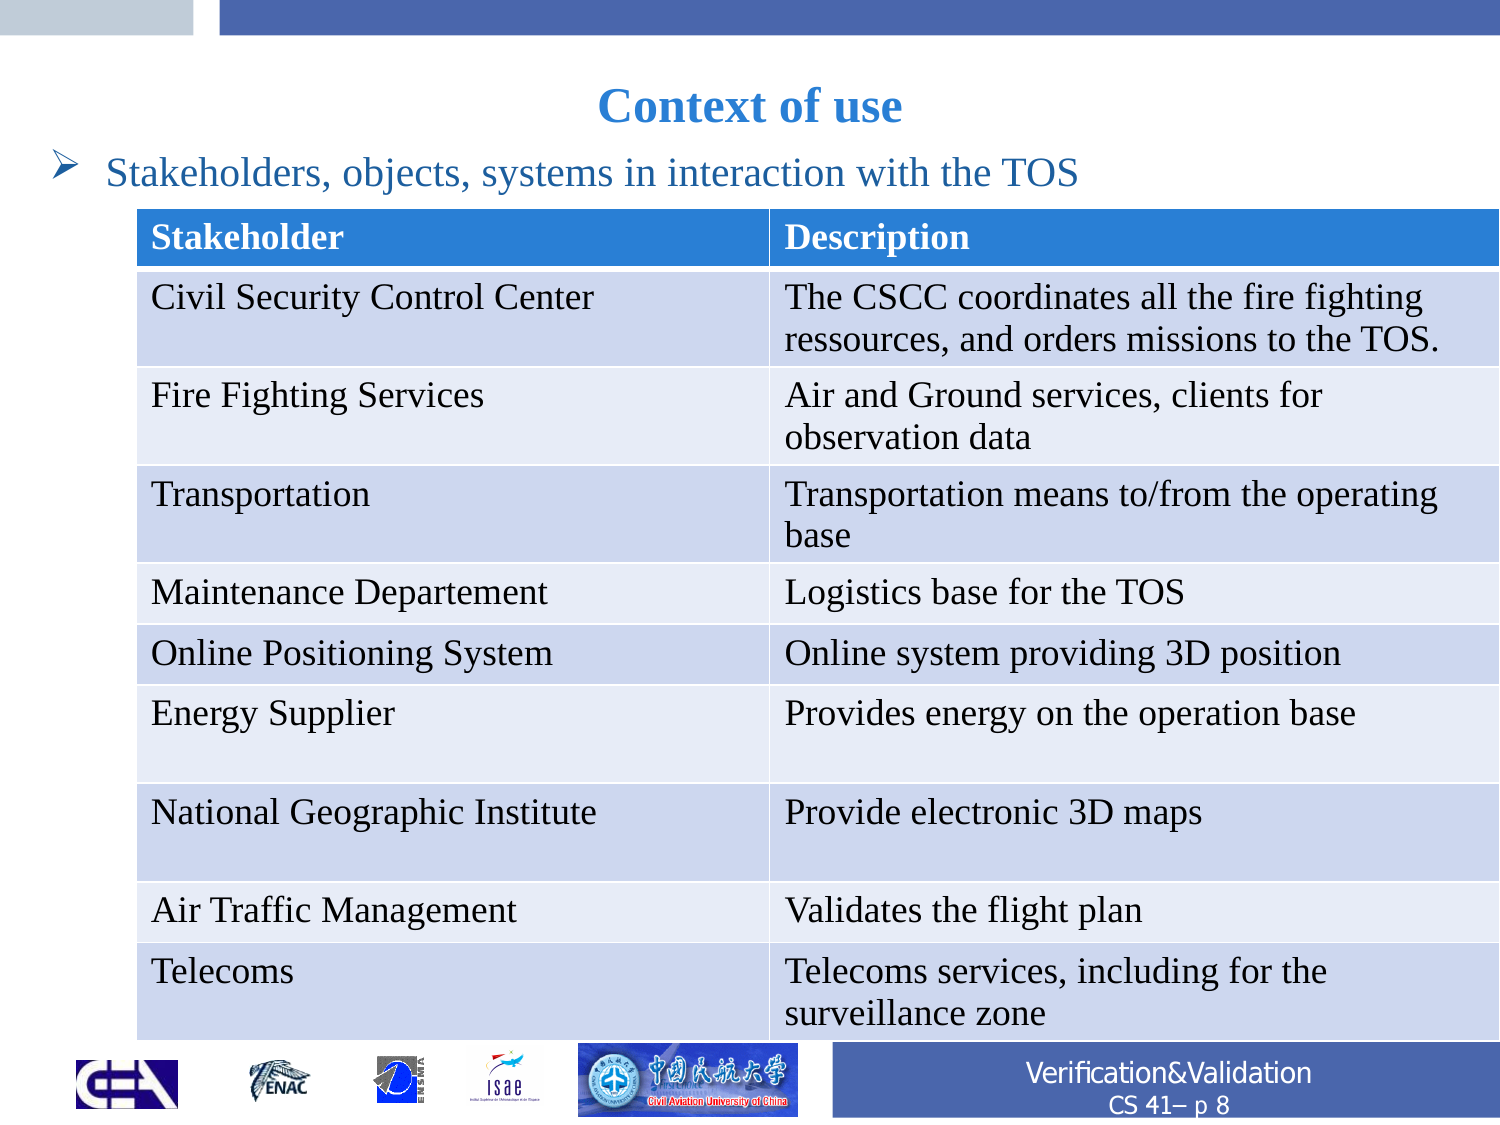

# Context of use
Stakeholders, objects, systems in interaction with the TOS

| Stakeholder | Description |
| --- | --- |
| Civil Security Control Center | The CSCC coordinates all the fire fighting ressources, and orders missions to the TOS. |
| Fire Fighting Services | Air and Ground services, clients for observation data |
| Transportation | Transportation means to/from the operating base |
| Maintenance Departement | Logistics base for the TOS |
| Online Positioning System | Online system providing 3D position |
| Energy Supplier | Provides energy on the operation base |
| National Geographic Institute | Provide electronic 3D maps |
| Air Traffic Management | Validates the flight plan |
| Telecoms | Telecoms services, including for the surveillance zone |